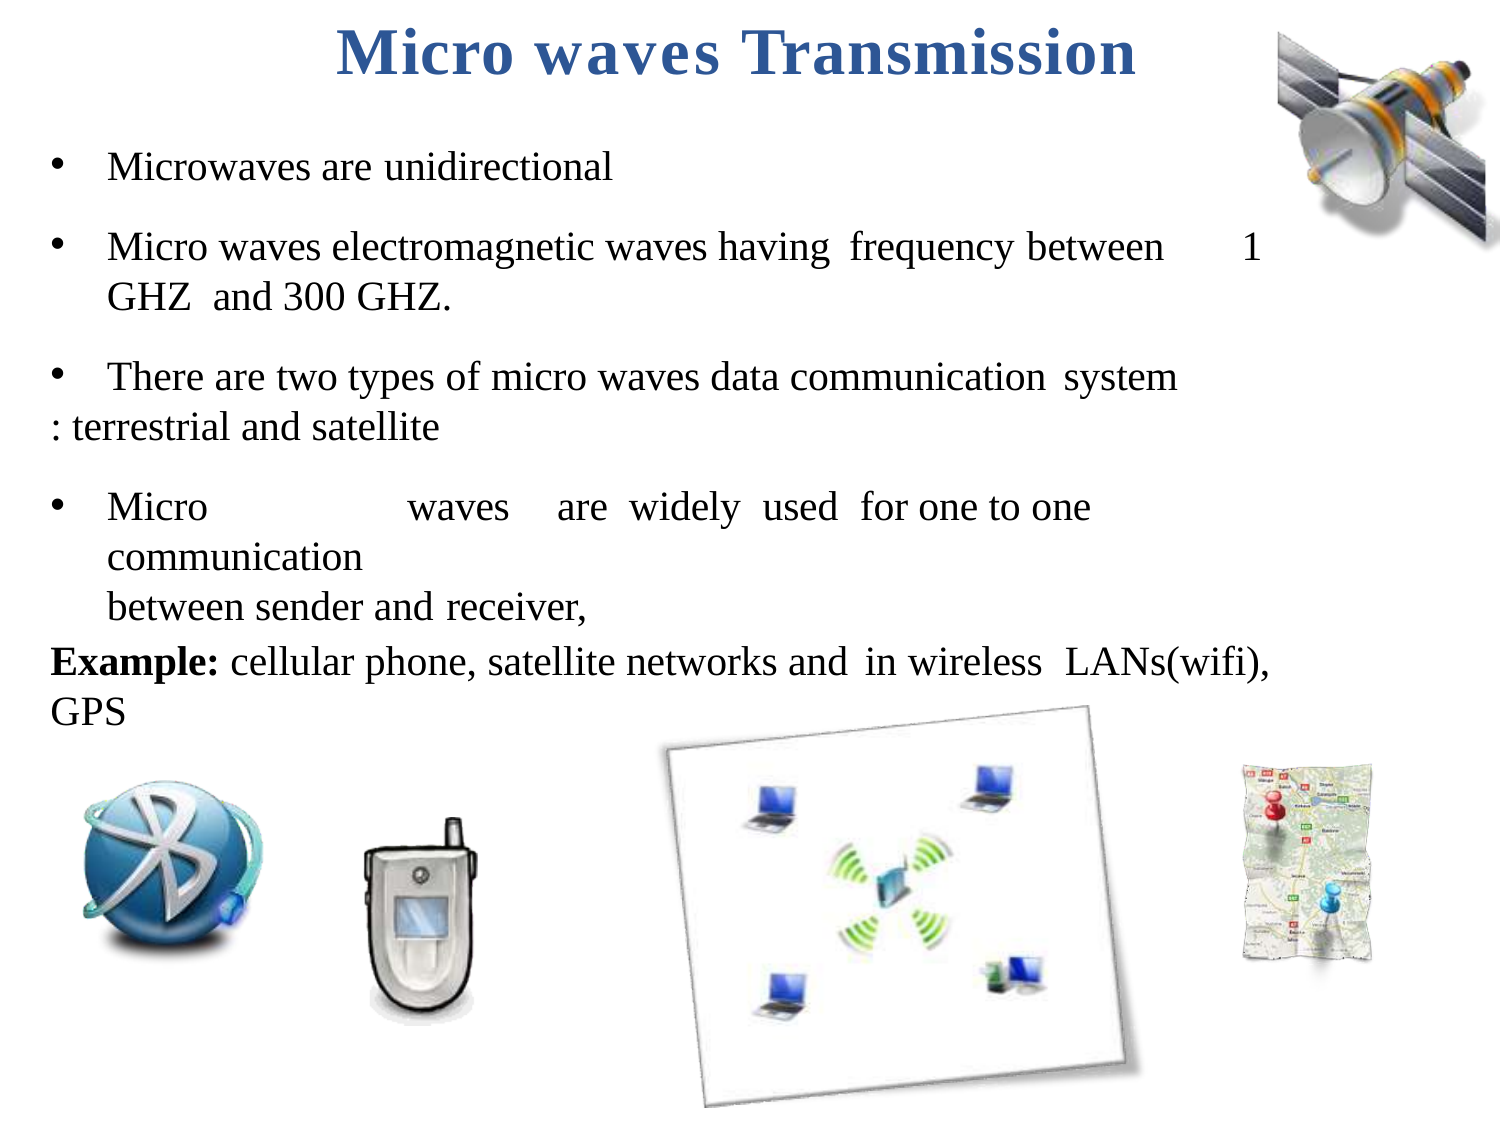

# Micro waves Transmission

Microwaves are unidirectional
Micro waves electromagnetic waves having frequency between	1 GHZ  and 300 GHZ.
There are two types of micro waves data communication system
: terrestrial and satellite
Micro	waves	are widely	used	for one to one communication
between sender and receiver,
Example: cellular phone, satellite networks and in wireless	LANs(wifi), GPS